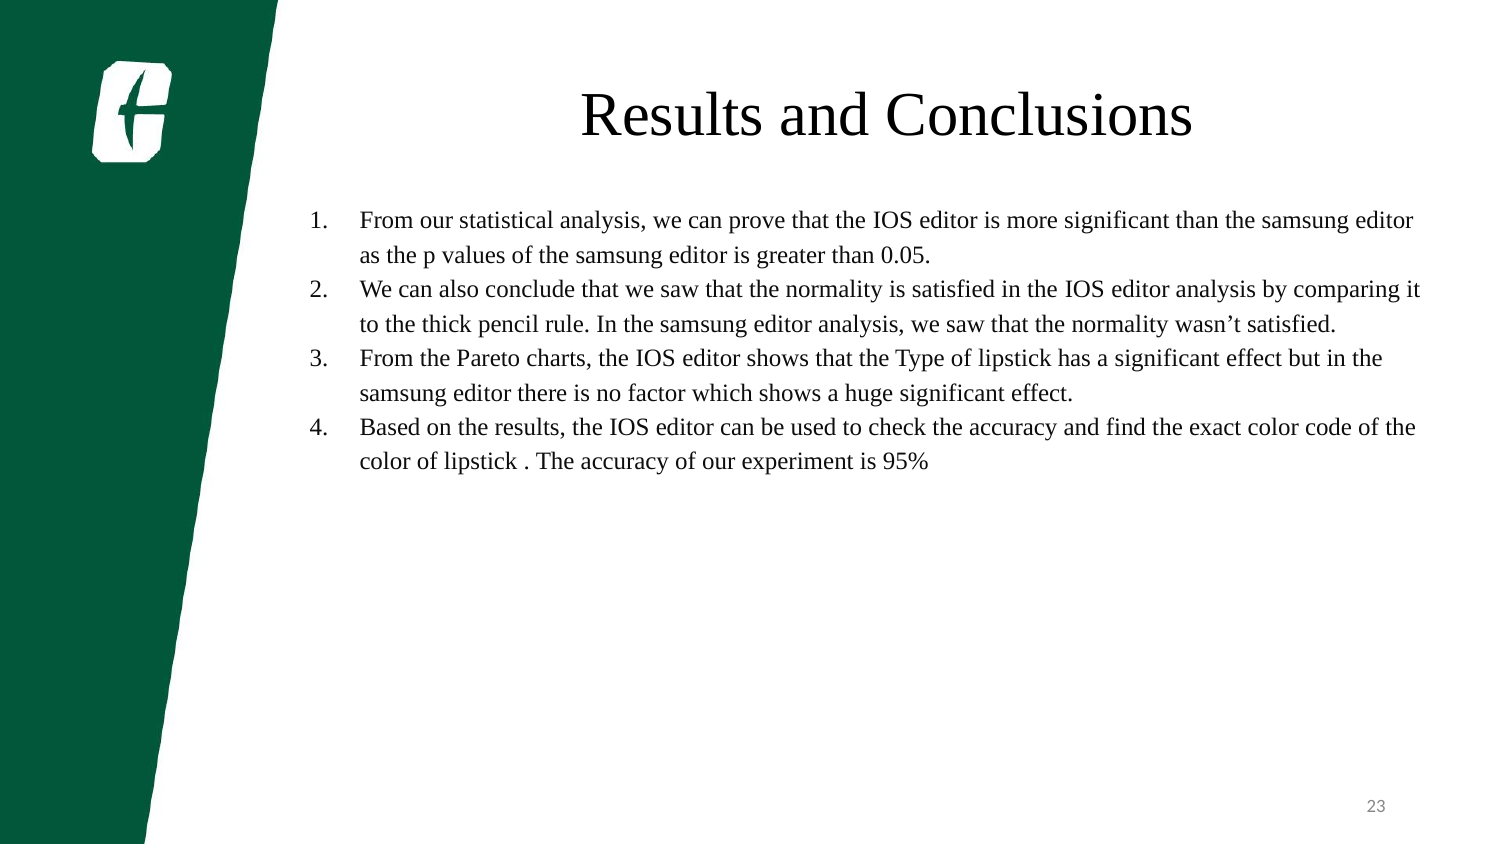

Results and Conclusions
From our statistical analysis, we can prove that the IOS editor is more significant than the samsung editor as the p values of the samsung editor is greater than 0.05.
We can also conclude that we saw that the normality is satisfied in the IOS editor analysis by comparing it to the thick pencil rule. In the samsung editor analysis, we saw that the normality wasn’t satisfied.
From the Pareto charts, the IOS editor shows that the Type of lipstick has a significant effect but in the samsung editor there is no factor which shows a huge significant effect.
Based on the results, the IOS editor can be used to check the accuracy and find the exact color code of the color of lipstick . The accuracy of our experiment is 95%

23